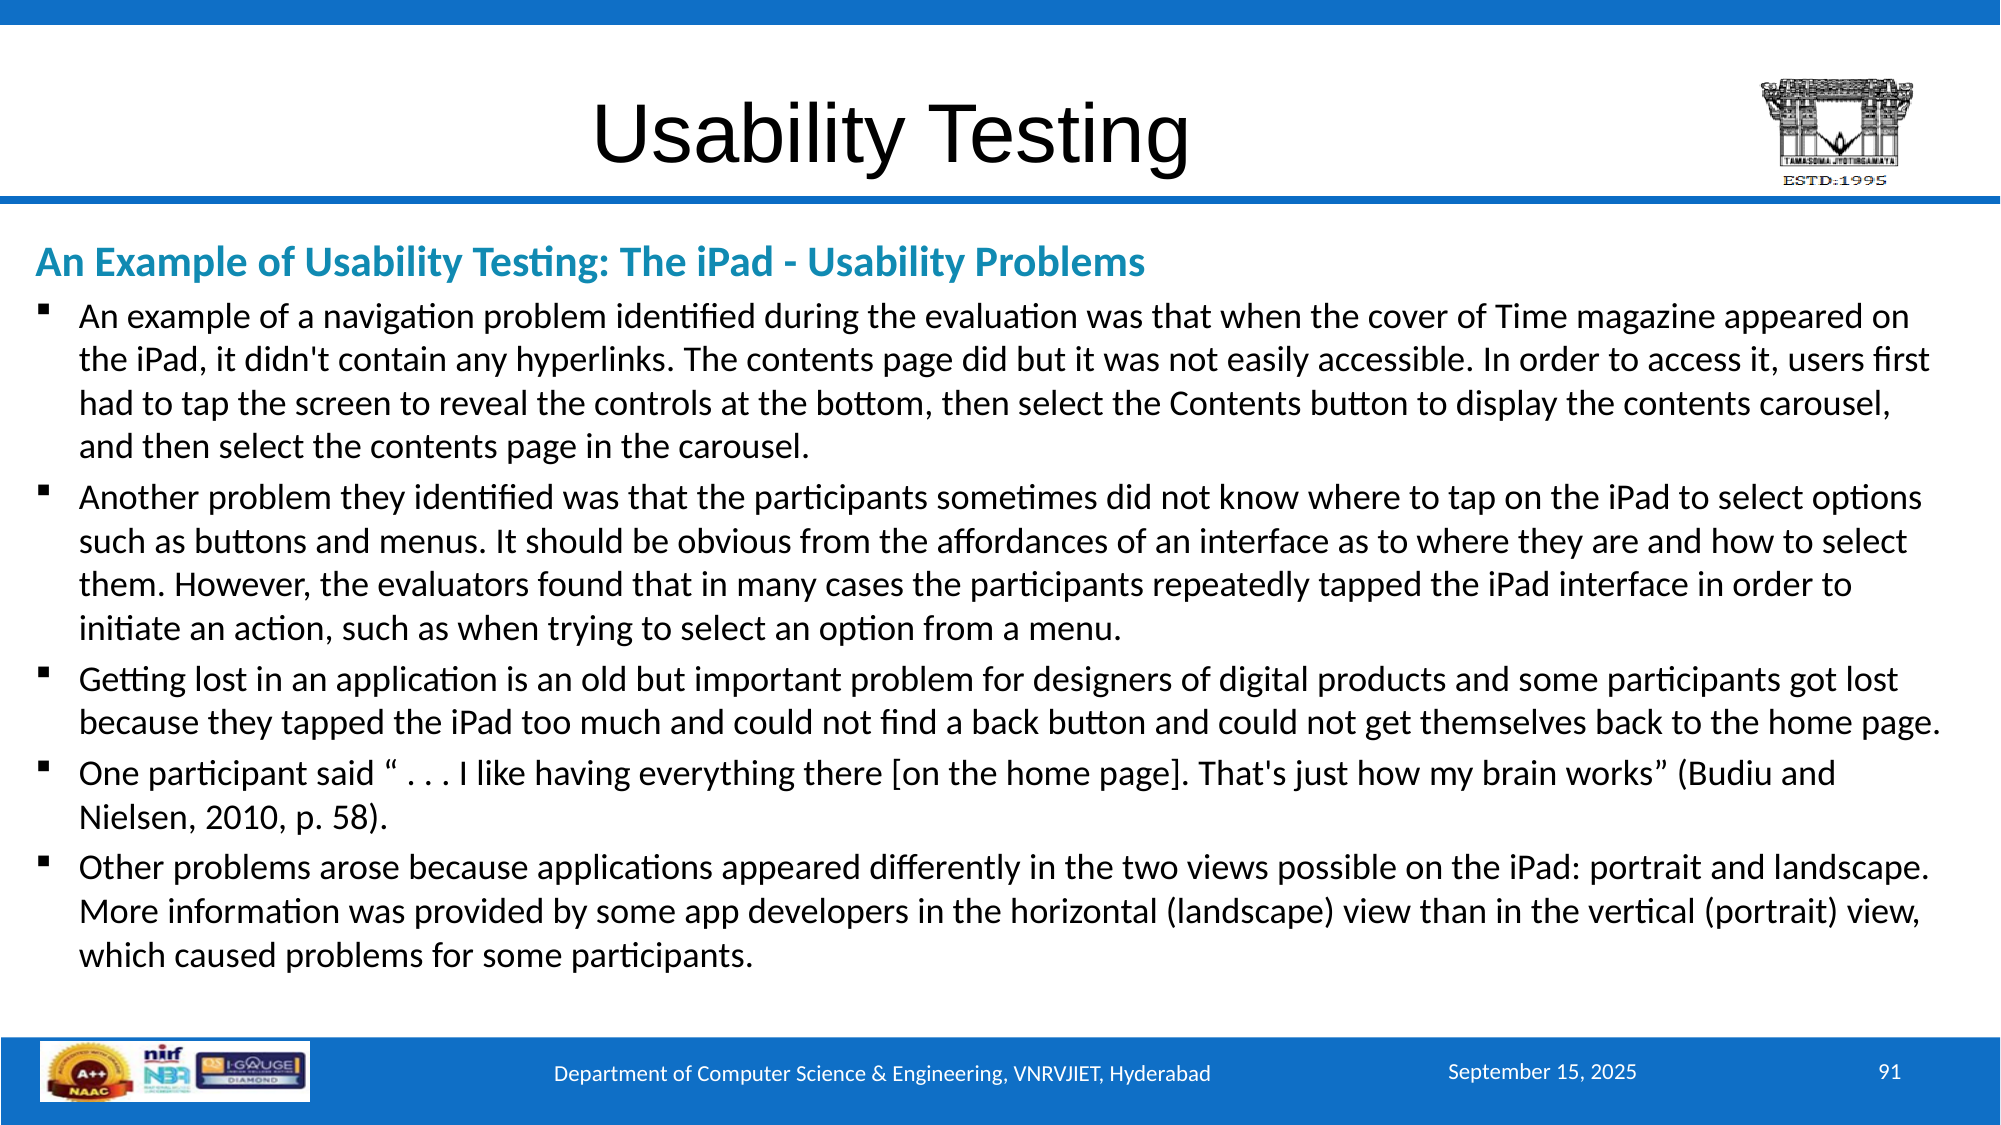

# Usability Testing
An Example of Usability Testing: The iPad - Usability Problems
An example of a navigation problem identified during the evaluation was that when the cover of Time magazine appeared on the iPad, it didn't contain any hyperlinks. The contents page did but it was not easily accessible. In order to access it, users first had to tap the screen to reveal the controls at the bottom, then select the Contents button to display the contents carousel, and then select the contents page in the carousel.
Another problem they identified was that the participants sometimes did not know where to tap on the iPad to select options such as buttons and menus. It should be obvious from the affordances of an interface as to where they are and how to select them. However, the evaluators found that in many cases the participants repeatedly tapped the iPad interface in order to initiate an action, such as when trying to select an option from a menu.
Getting lost in an application is an old but important problem for designers of digital products and some participants got lost because they tapped the iPad too much and could not find a back button and could not get themselves back to the home page.
One participant said “ . . . I like having everything there [on the home page]. That's just how my brain works” (Budiu and Nielsen, 2010, p. 58).
Other problems arose because applications appeared differently in the two views possible on the iPad: portrait and landscape. More information was provided by some app developers in the horizontal (landscape) view than in the vertical (portrait) view, which caused problems for some participants.
September 15, 2025
91
Department of Computer Science & Engineering, VNRVJIET, Hyderabad